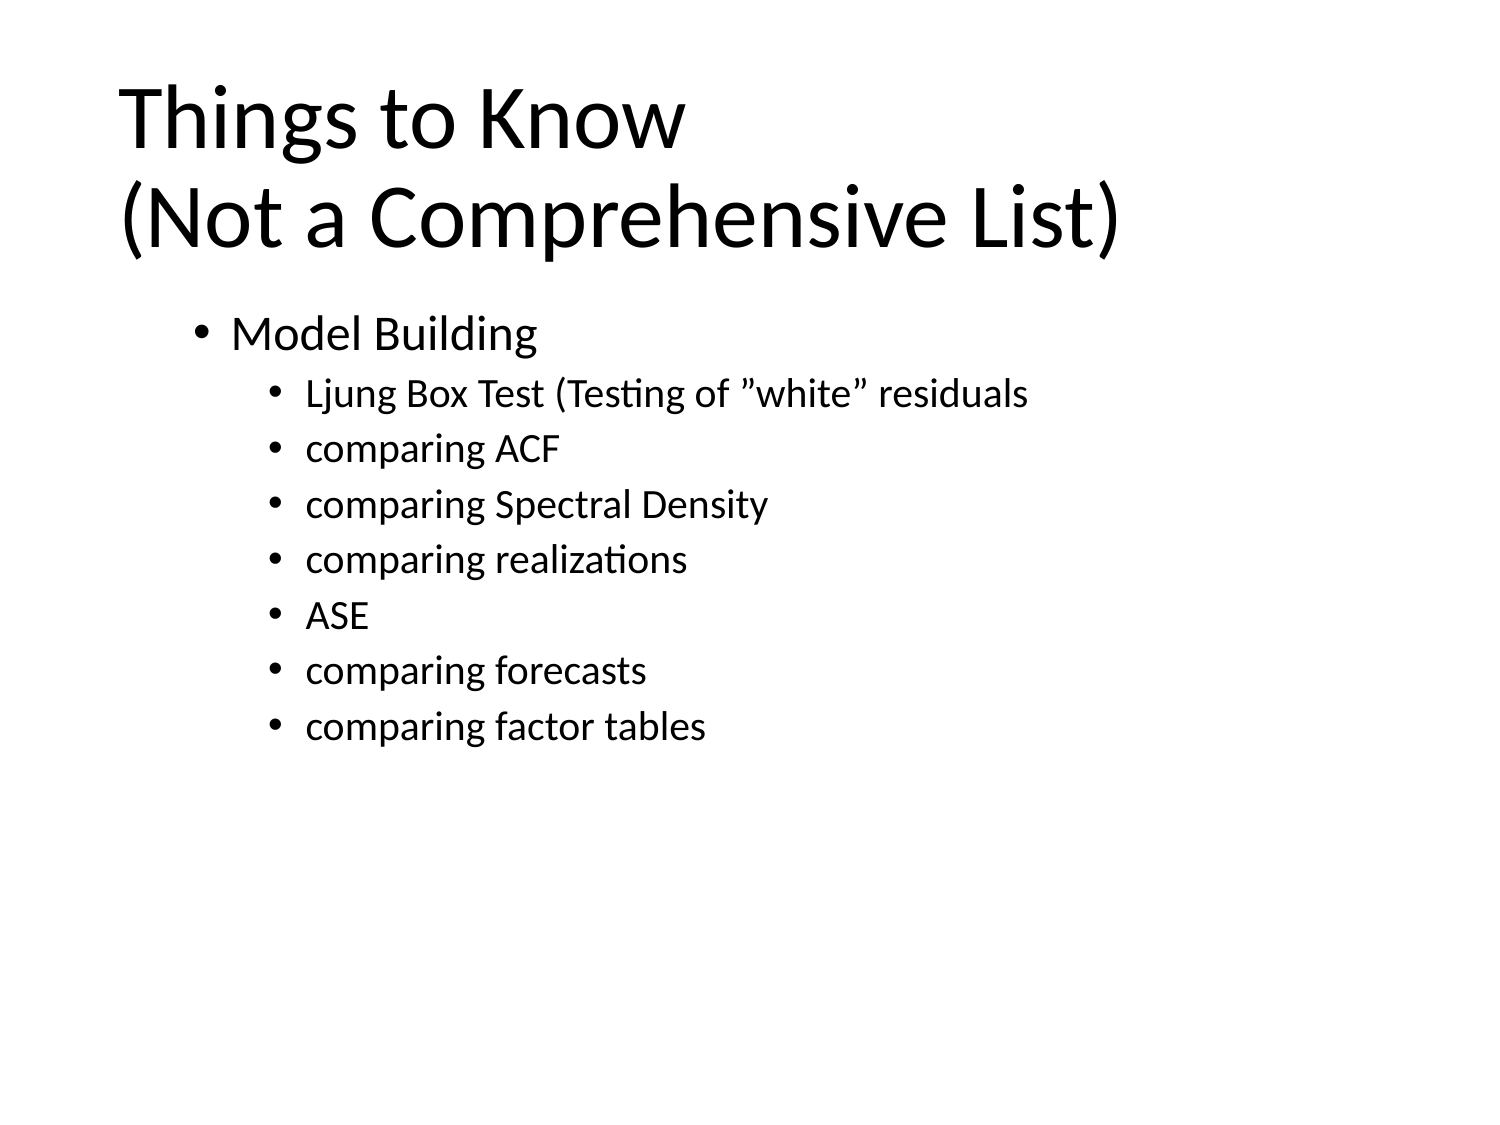

# Things to Know (Not a Comprehensive List)
Model Building
Ljung Box Test (Testing of ”white” residuals
comparing ACF
comparing Spectral Density
comparing realizations
ASE
comparing forecasts
comparing factor tables